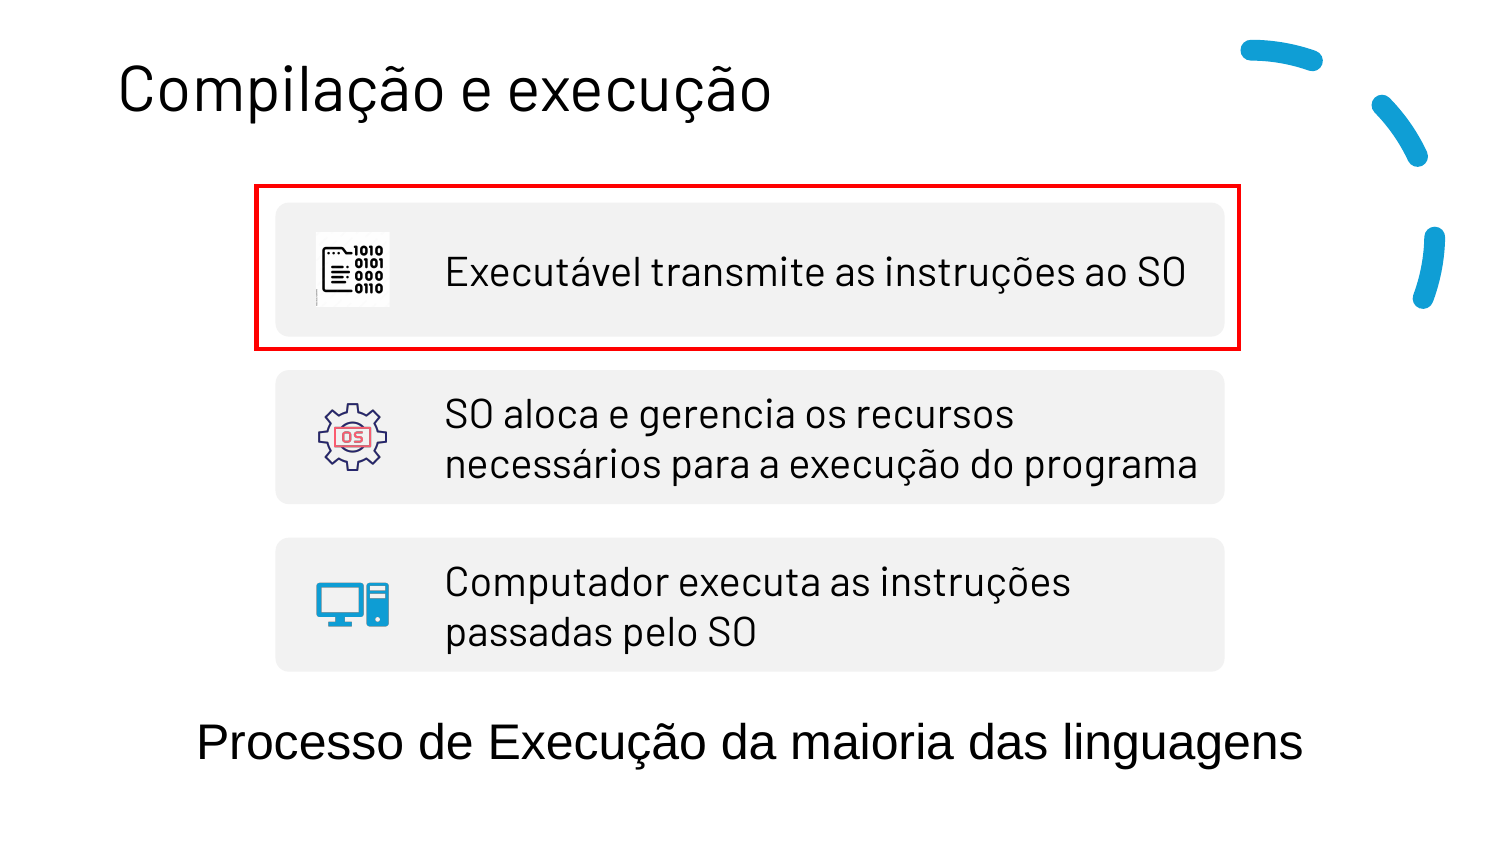

# Compilação e execução

Executável transmite as instruções ao SO
SO aloca e gerencia os recursos necessários para a execução do programa
Computador executa as instruções passadas pelo SO
Processo de Execução da maioria das linguagens